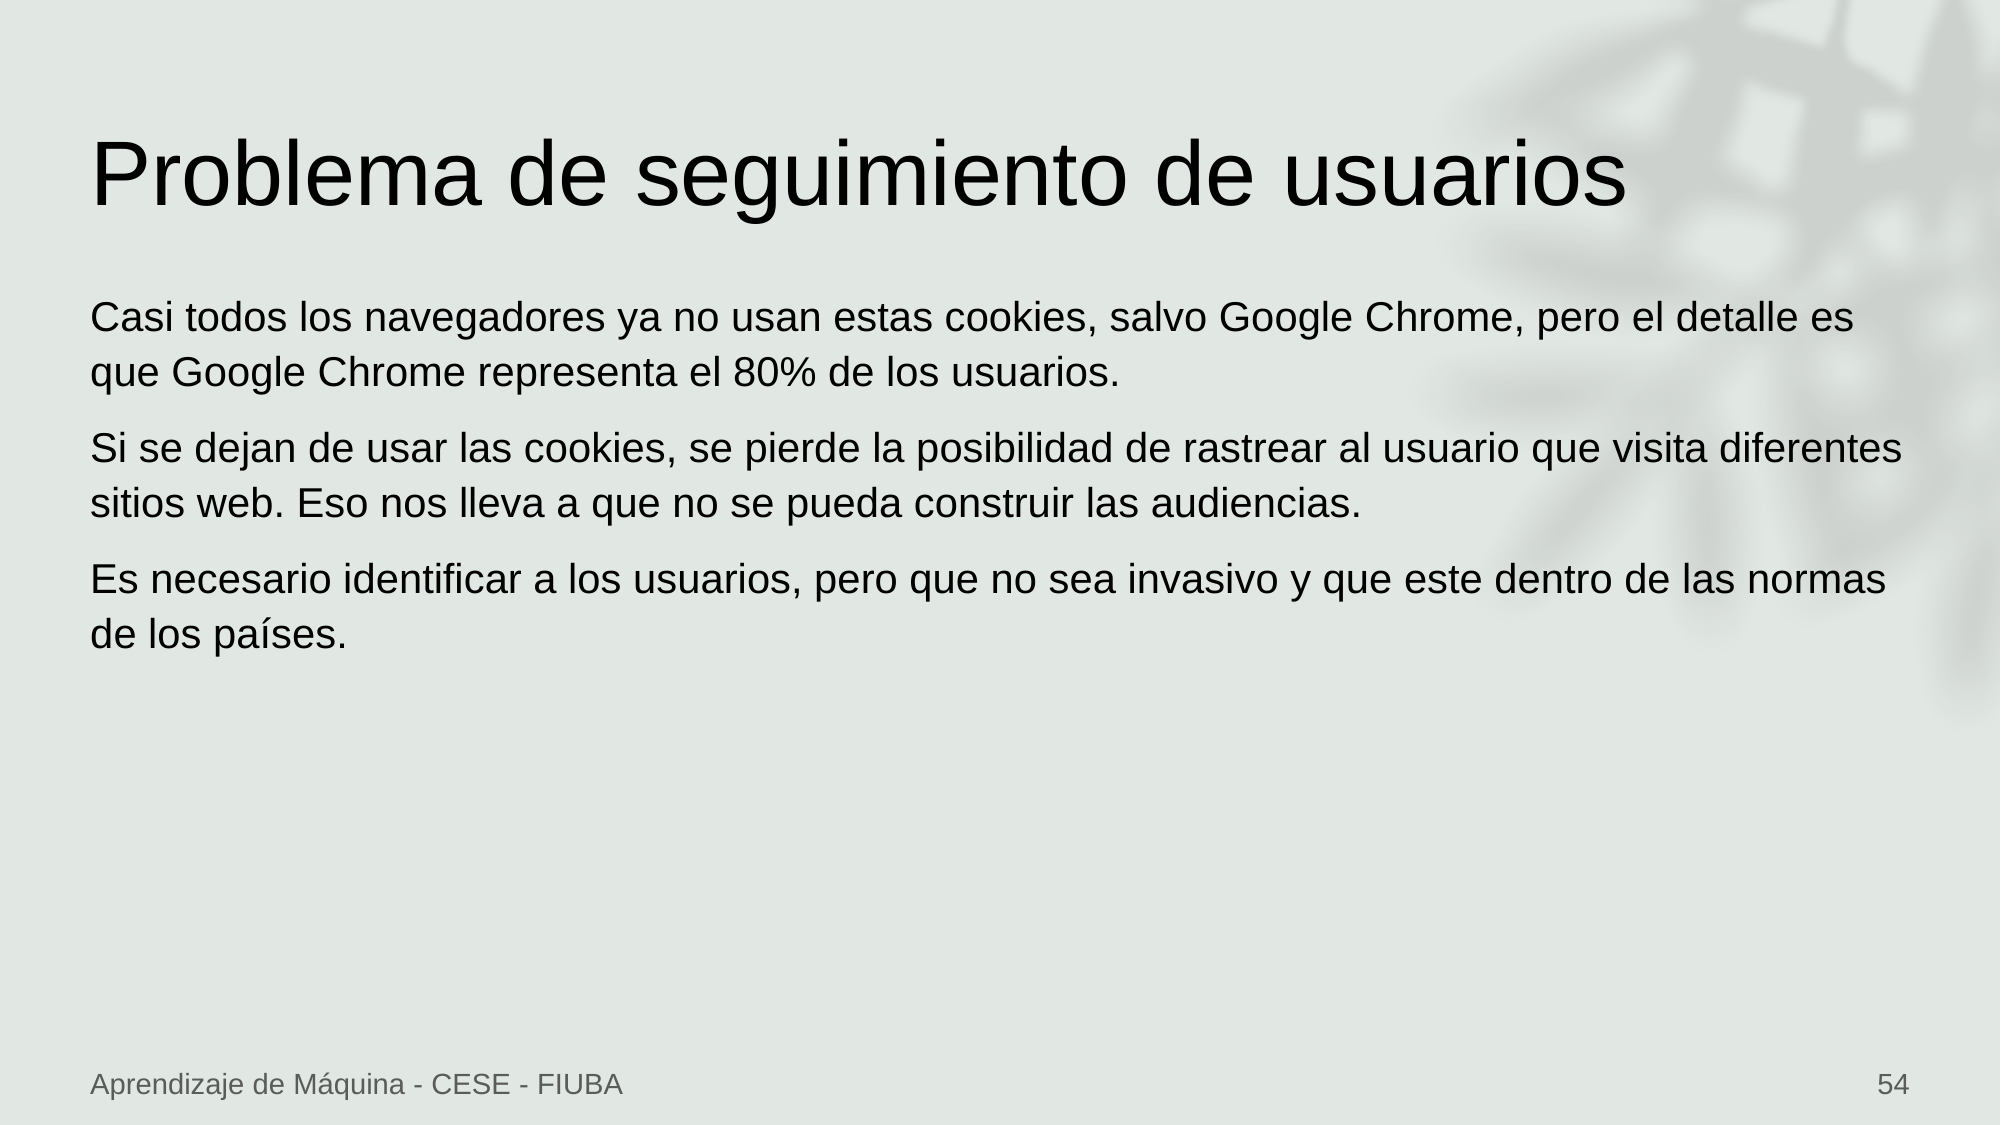

# Problema de seguimiento de usuarios
Casi todos los navegadores ya no usan estas cookies, salvo Google Chrome, pero el detalle es que Google Chrome representa el 80% de los usuarios.
Si se dejan de usar las cookies, se pierde la posibilidad de rastrear al usuario que visita diferentes sitios web. Eso nos lleva a que no se pueda construir las audiencias.
Es necesario identificar a los usuarios, pero que no sea invasivo y que este dentro de las normas de los países.
Aprendizaje de Máquina - CESE - FIUBA
54